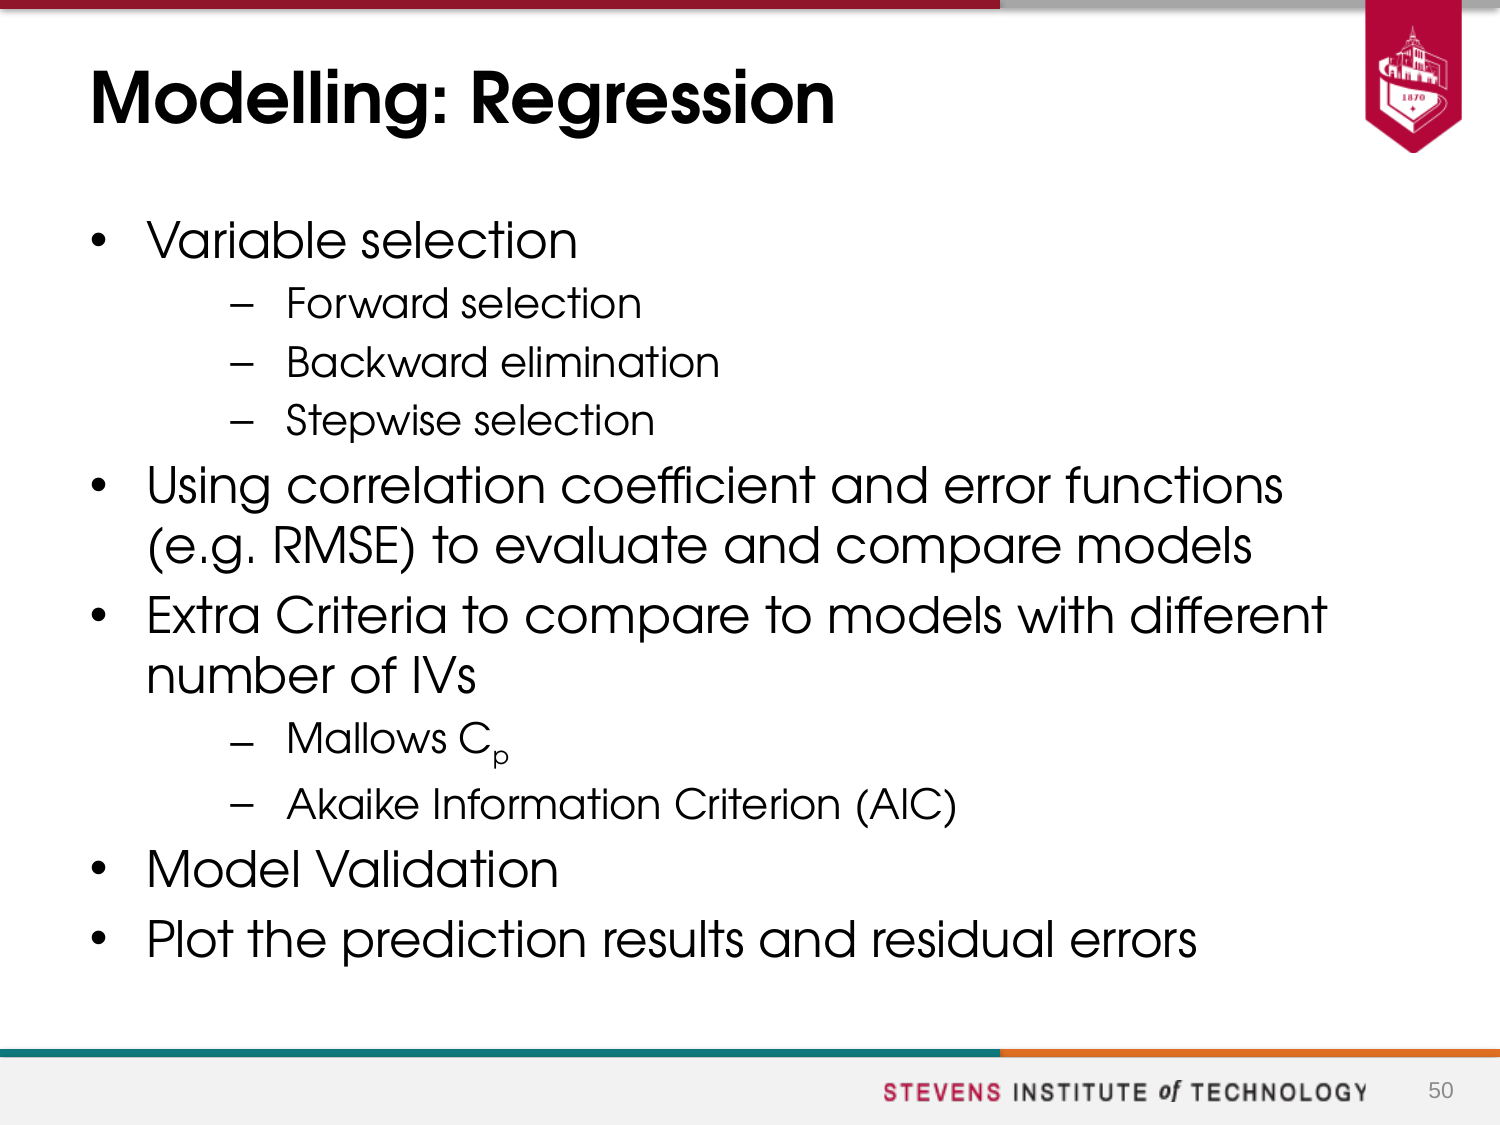

# Modelling: Regression
Variable selection
Forward selection
Backward elimination
Stepwise selection
Using correlation coefficient and error functions (e.g. RMSE) to evaluate and compare models
Extra Criteria to compare to models with different number of IVs
Mallows Cp
Akaike Information Criterion (AIC)
Model Validation
Plot the prediction results and residual errors

50